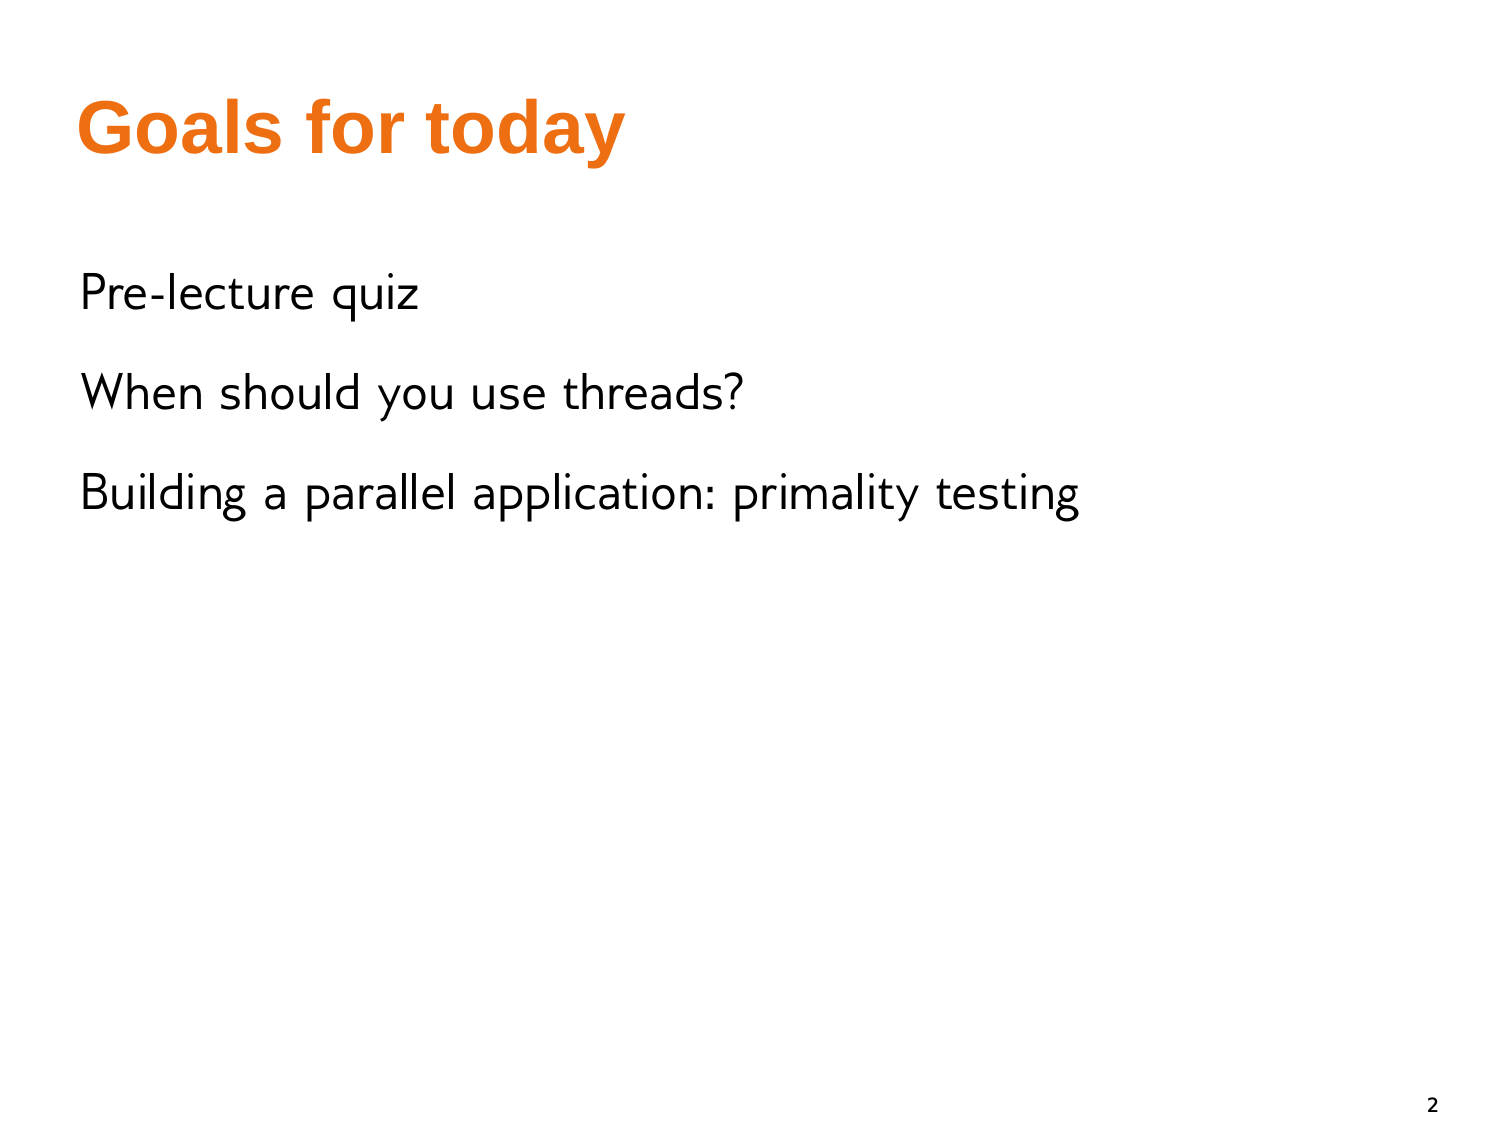

# Goals for today
Pre-lecture quiz
When should you use threads?
Building a parallel application: primality testing